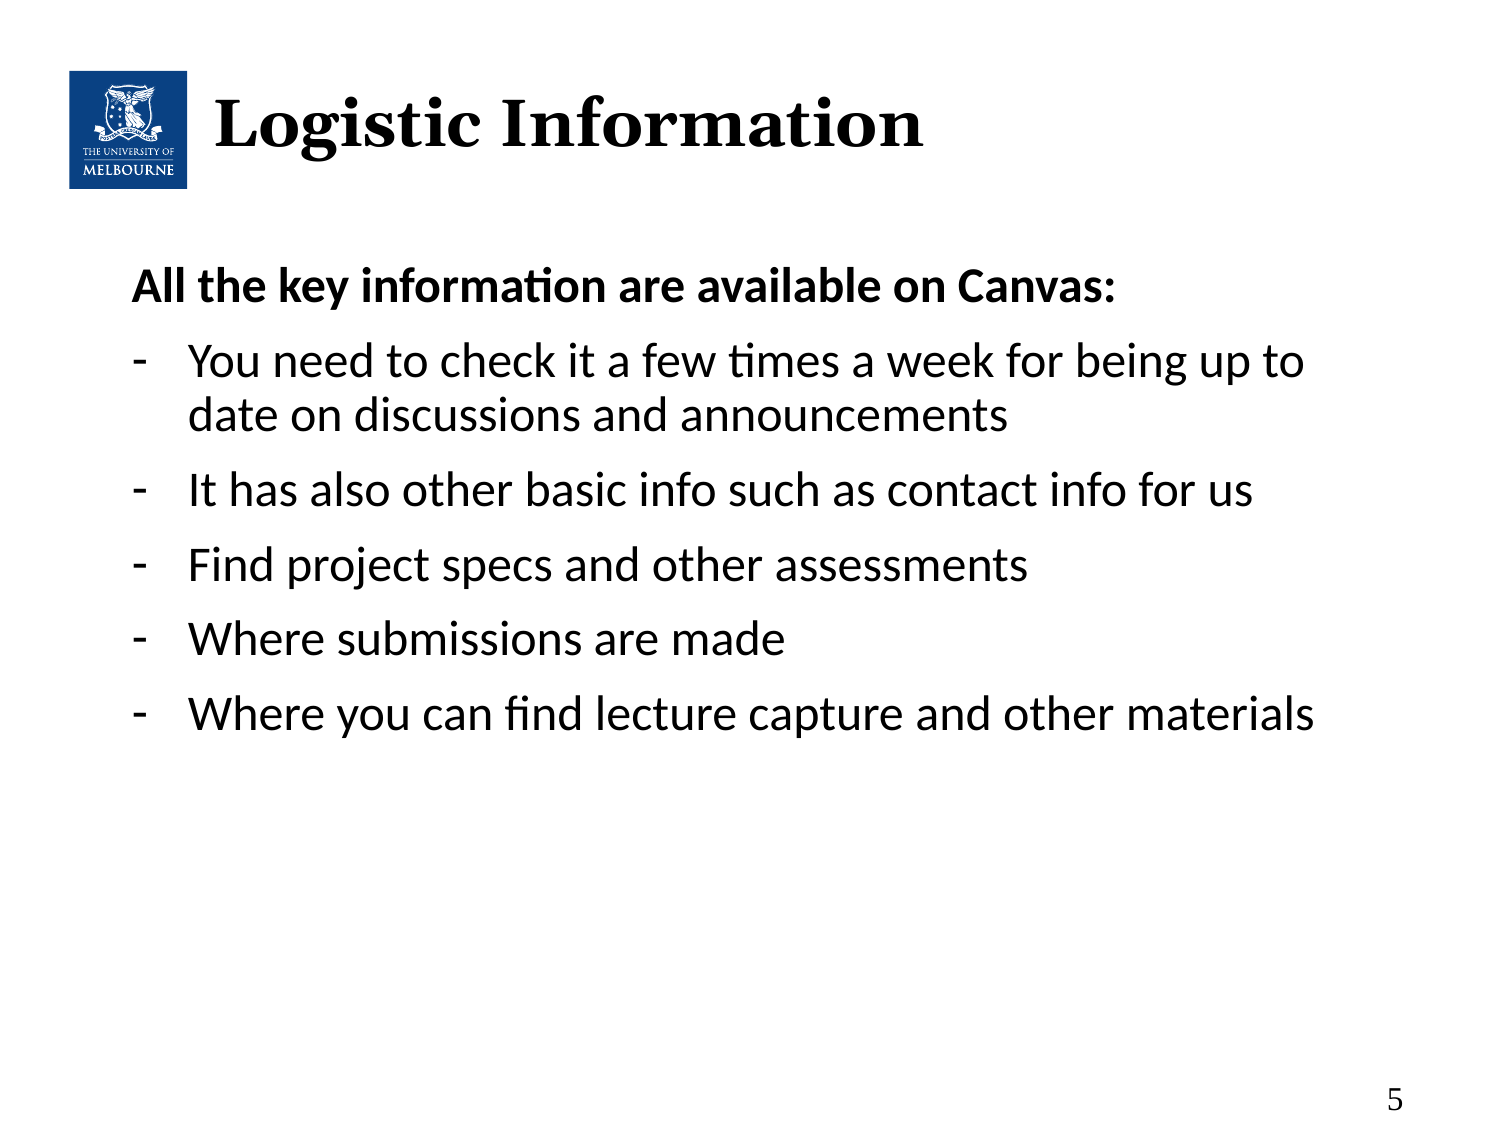

# Logistic Information
All the key information are available on Canvas:
You need to check it a few times a week for being up to date on discussions and announcements
It has also other basic info such as contact info for us
Find project specs and other assessments
Where submissions are made
Where you can find lecture capture and other materials